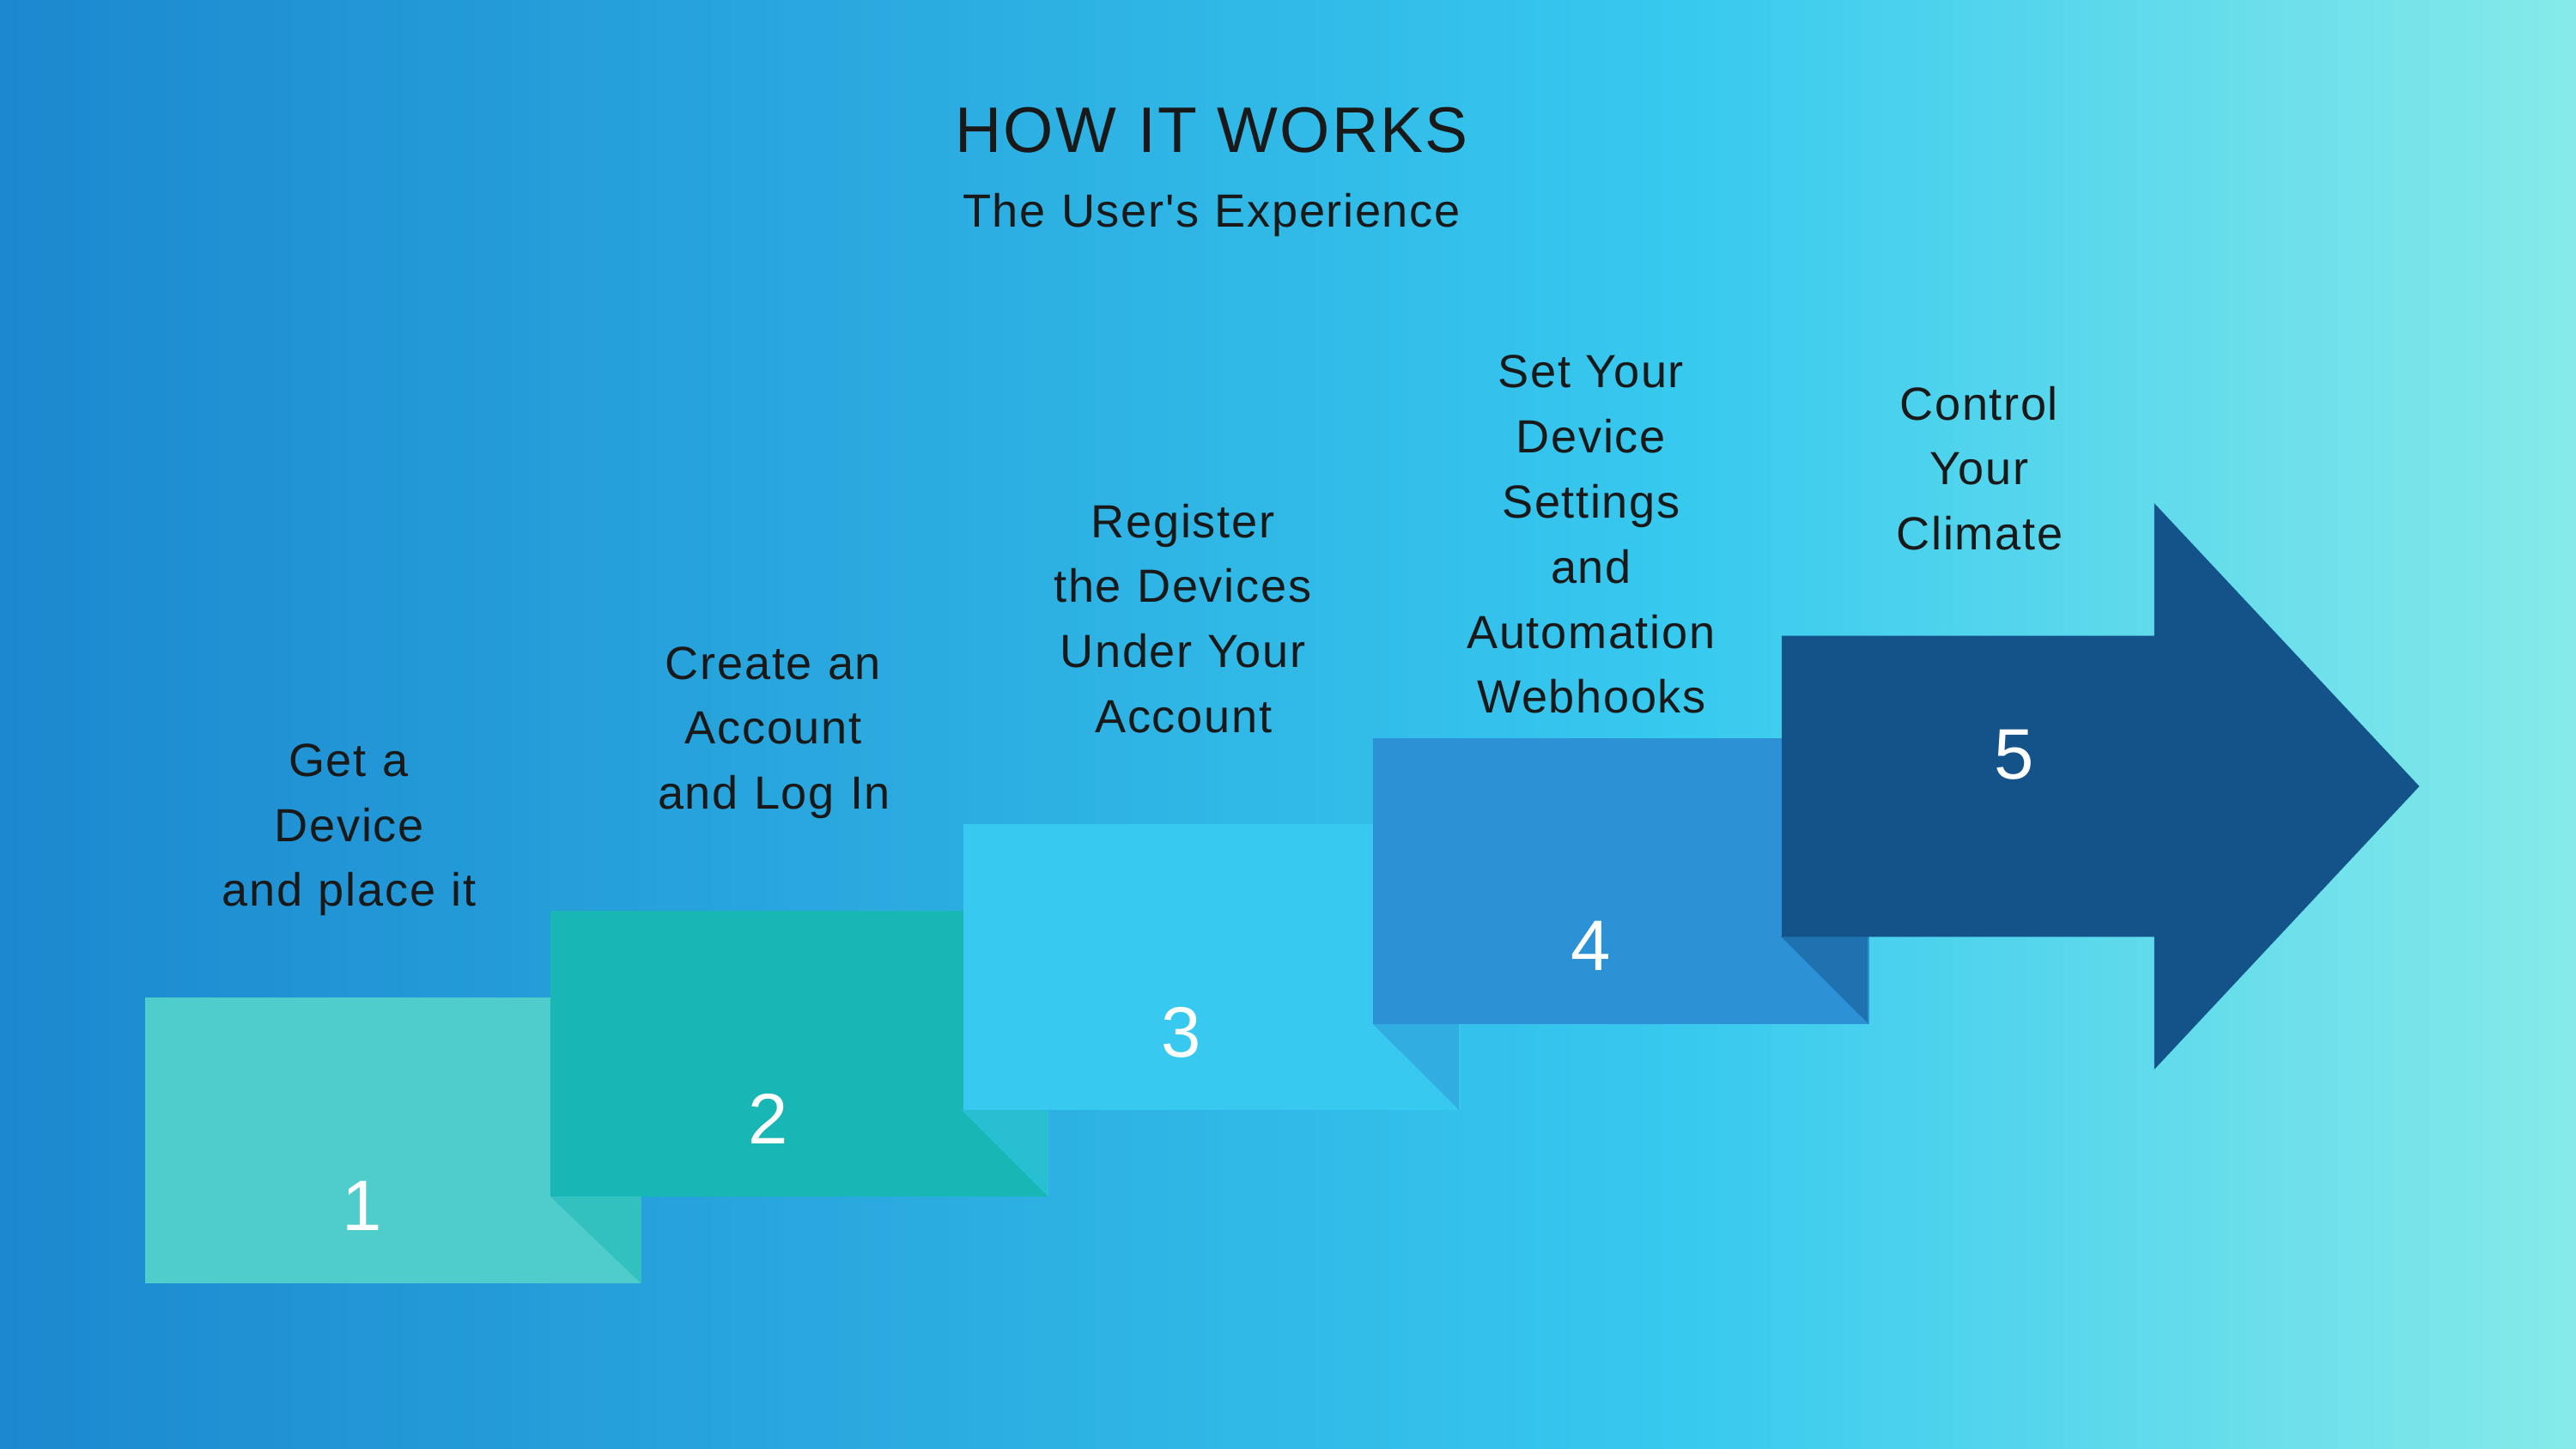

HOW IT WORKS
The User's Experience
Set Your Device Settings and Automation Webhooks
Control Your Climate
Register the Devices Under Your Account

5
Create an Account and Log In
Get a Device
and place it

4

3

2

1